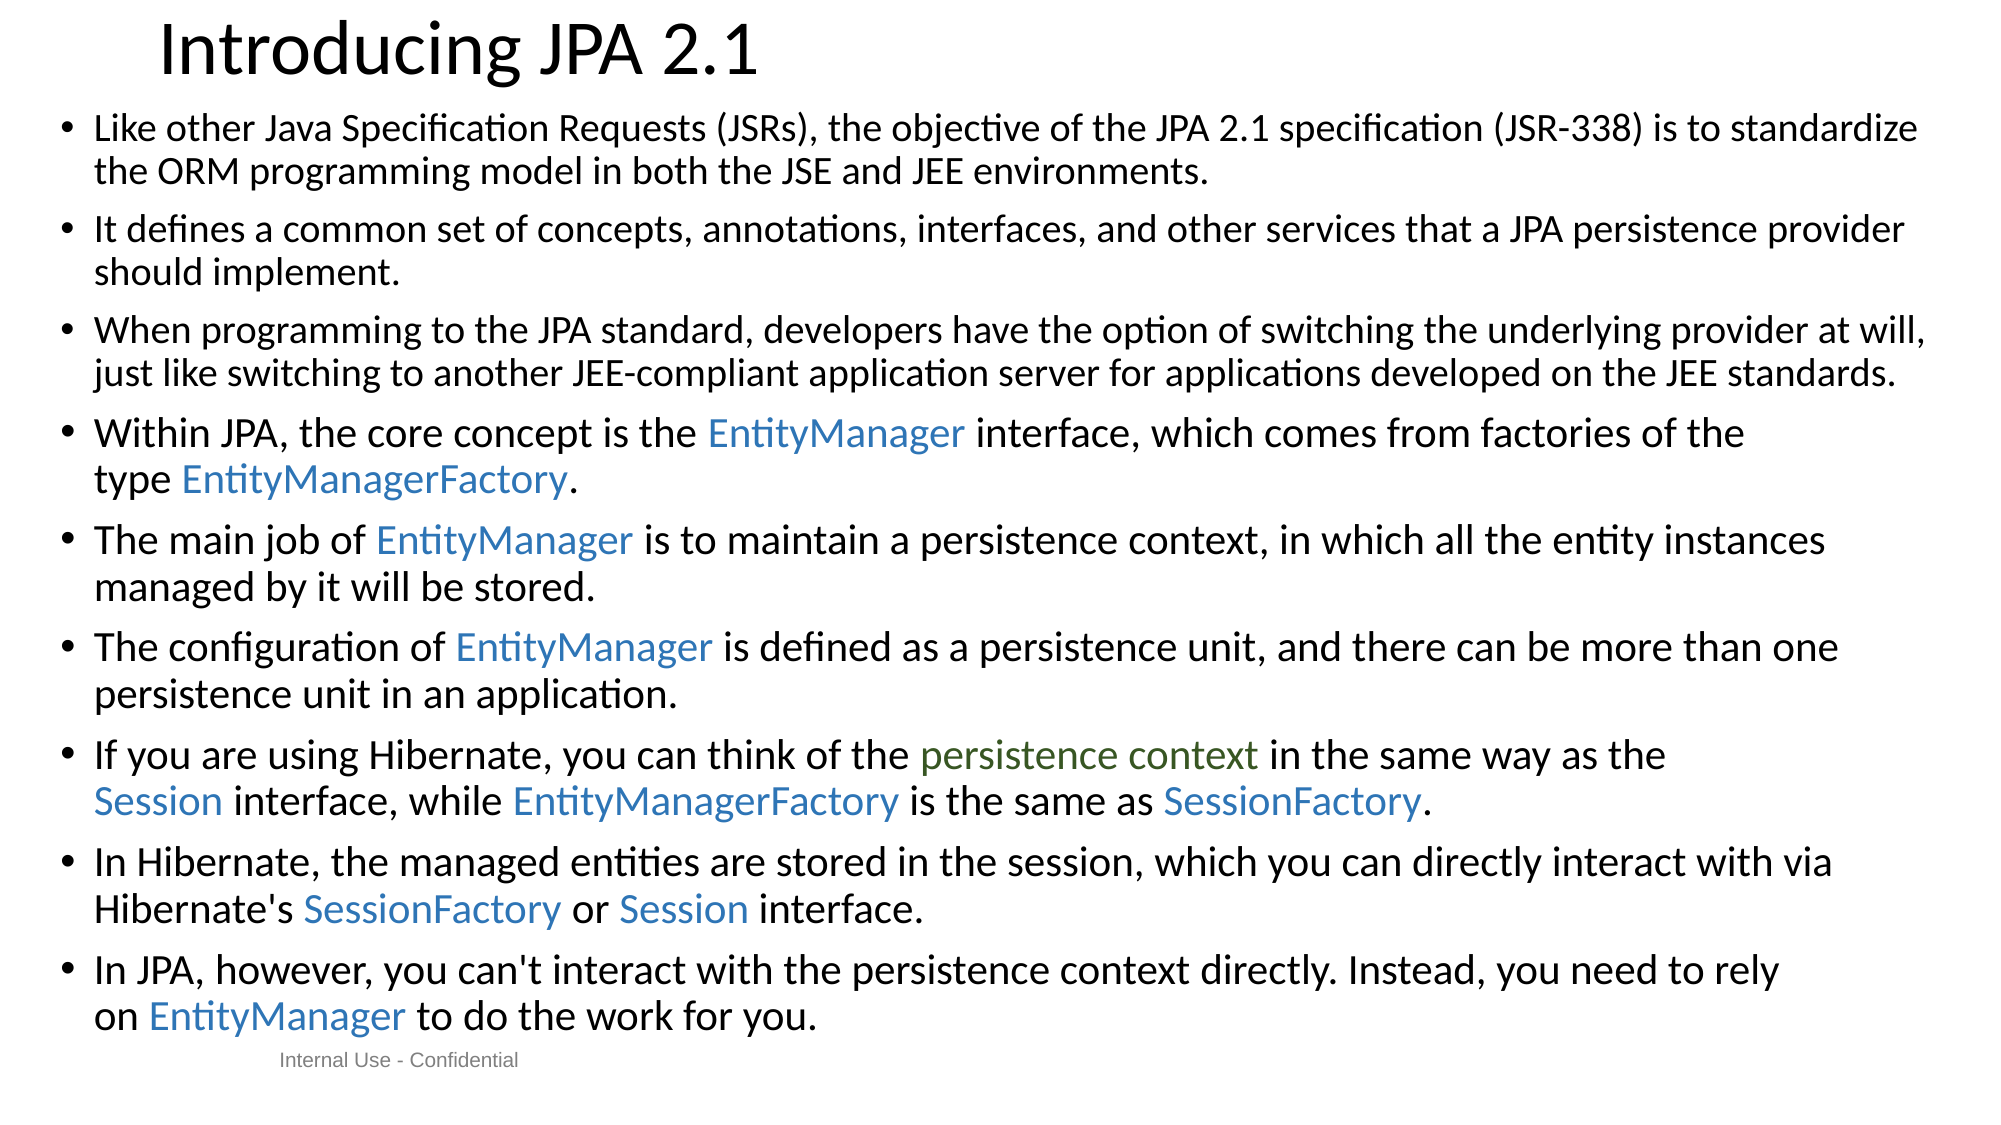

# Introducing JPA 2.1
Like other Java Specification Requests (JSRs), the objective of the JPA 2.1 specification (JSR-338) is to standardize the ORM programming model in both the JSE and JEE environments.
It defines a common set of concepts, annotations, interfaces, and other services that a JPA persistence provider should implement.
When programming to the JPA standard, developers have the option of switching the underlying provider at will, just like switching to another JEE-compliant application server for applications developed on the JEE standards.
Within JPA, the core concept is the EntityManager interface, which comes from factories of the type EntityManagerFactory.
The main job of EntityManager is to maintain a persistence context, in which all the entity instances managed by it will be stored.
The configuration of EntityManager is defined as a persistence unit, and there can be more than one persistence unit in an application.
If you are using Hibernate, you can think of the persistence context in the same way as the Session interface, while EntityManagerFactory is the same as SessionFactory.
In Hibernate, the managed entities are stored in the session, which you can directly interact with via Hibernate's SessionFactory or Session interface.
In JPA, however, you can't interact with the persistence context directly. Instead, you need to rely on EntityManager to do the work for you.